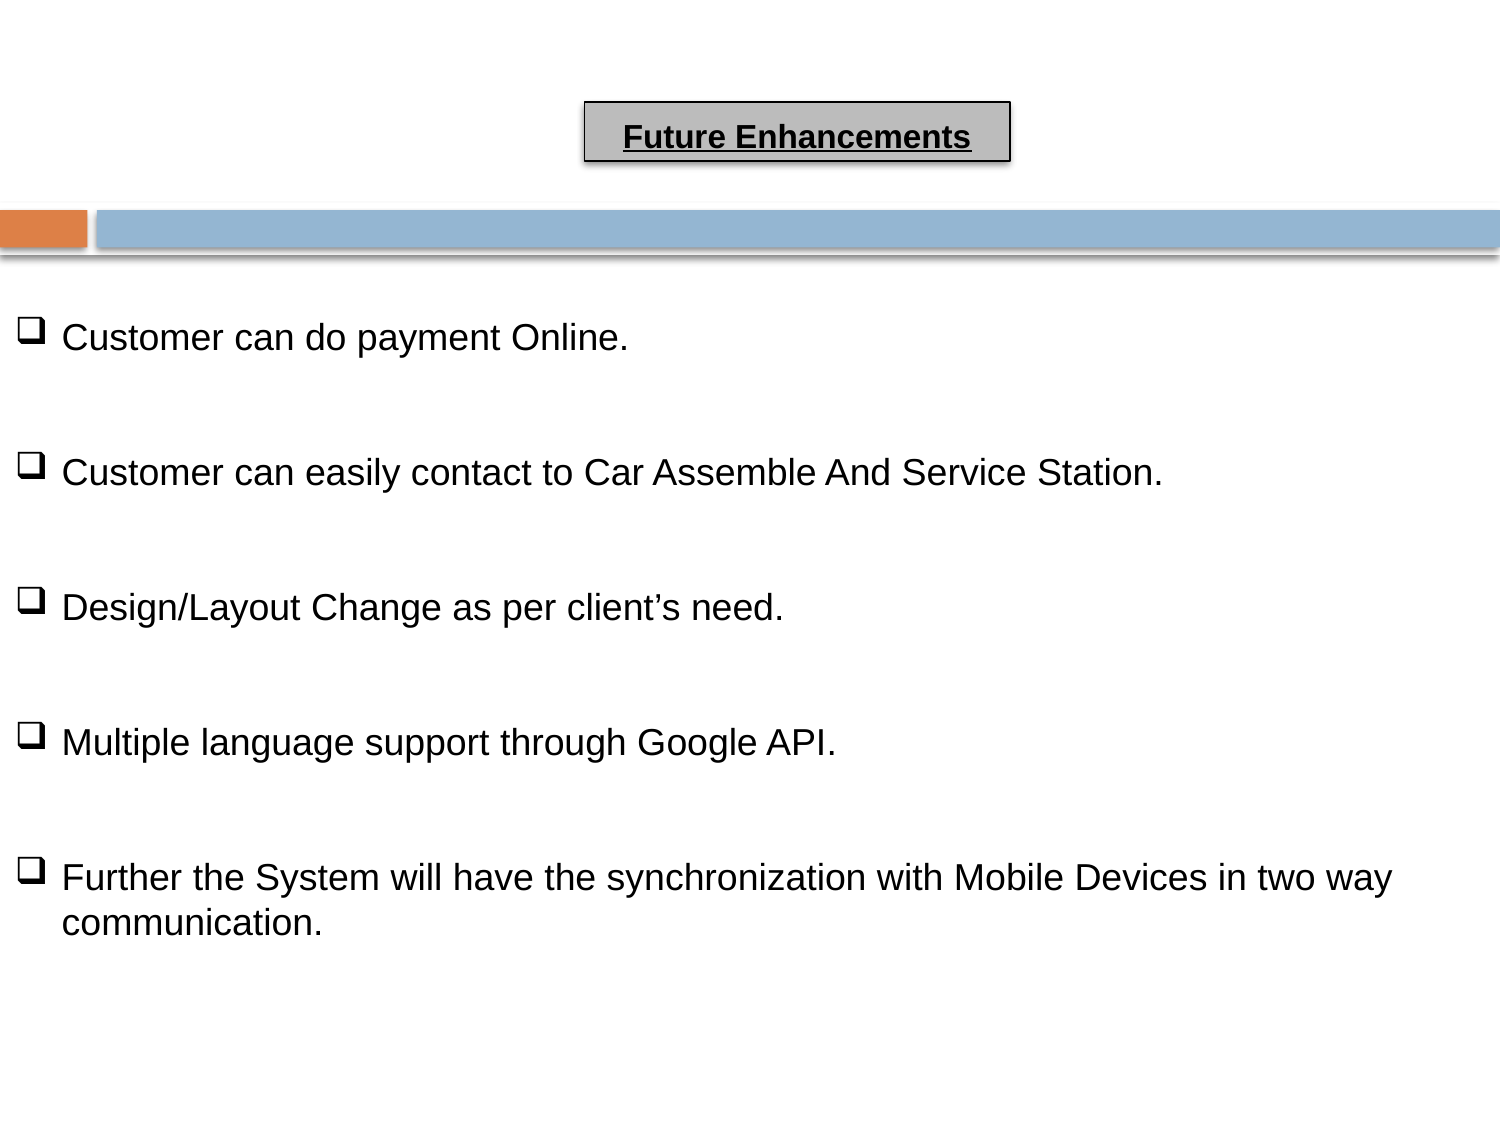

Future Enhancements
Customer can do payment Online.

Customer can easily contact to Car Assemble And Service Station.

Design/Layout Change as per client’s need.

Multiple language support through Google API.

Further the System will have the synchronization with Mobile Devices in two way communication.